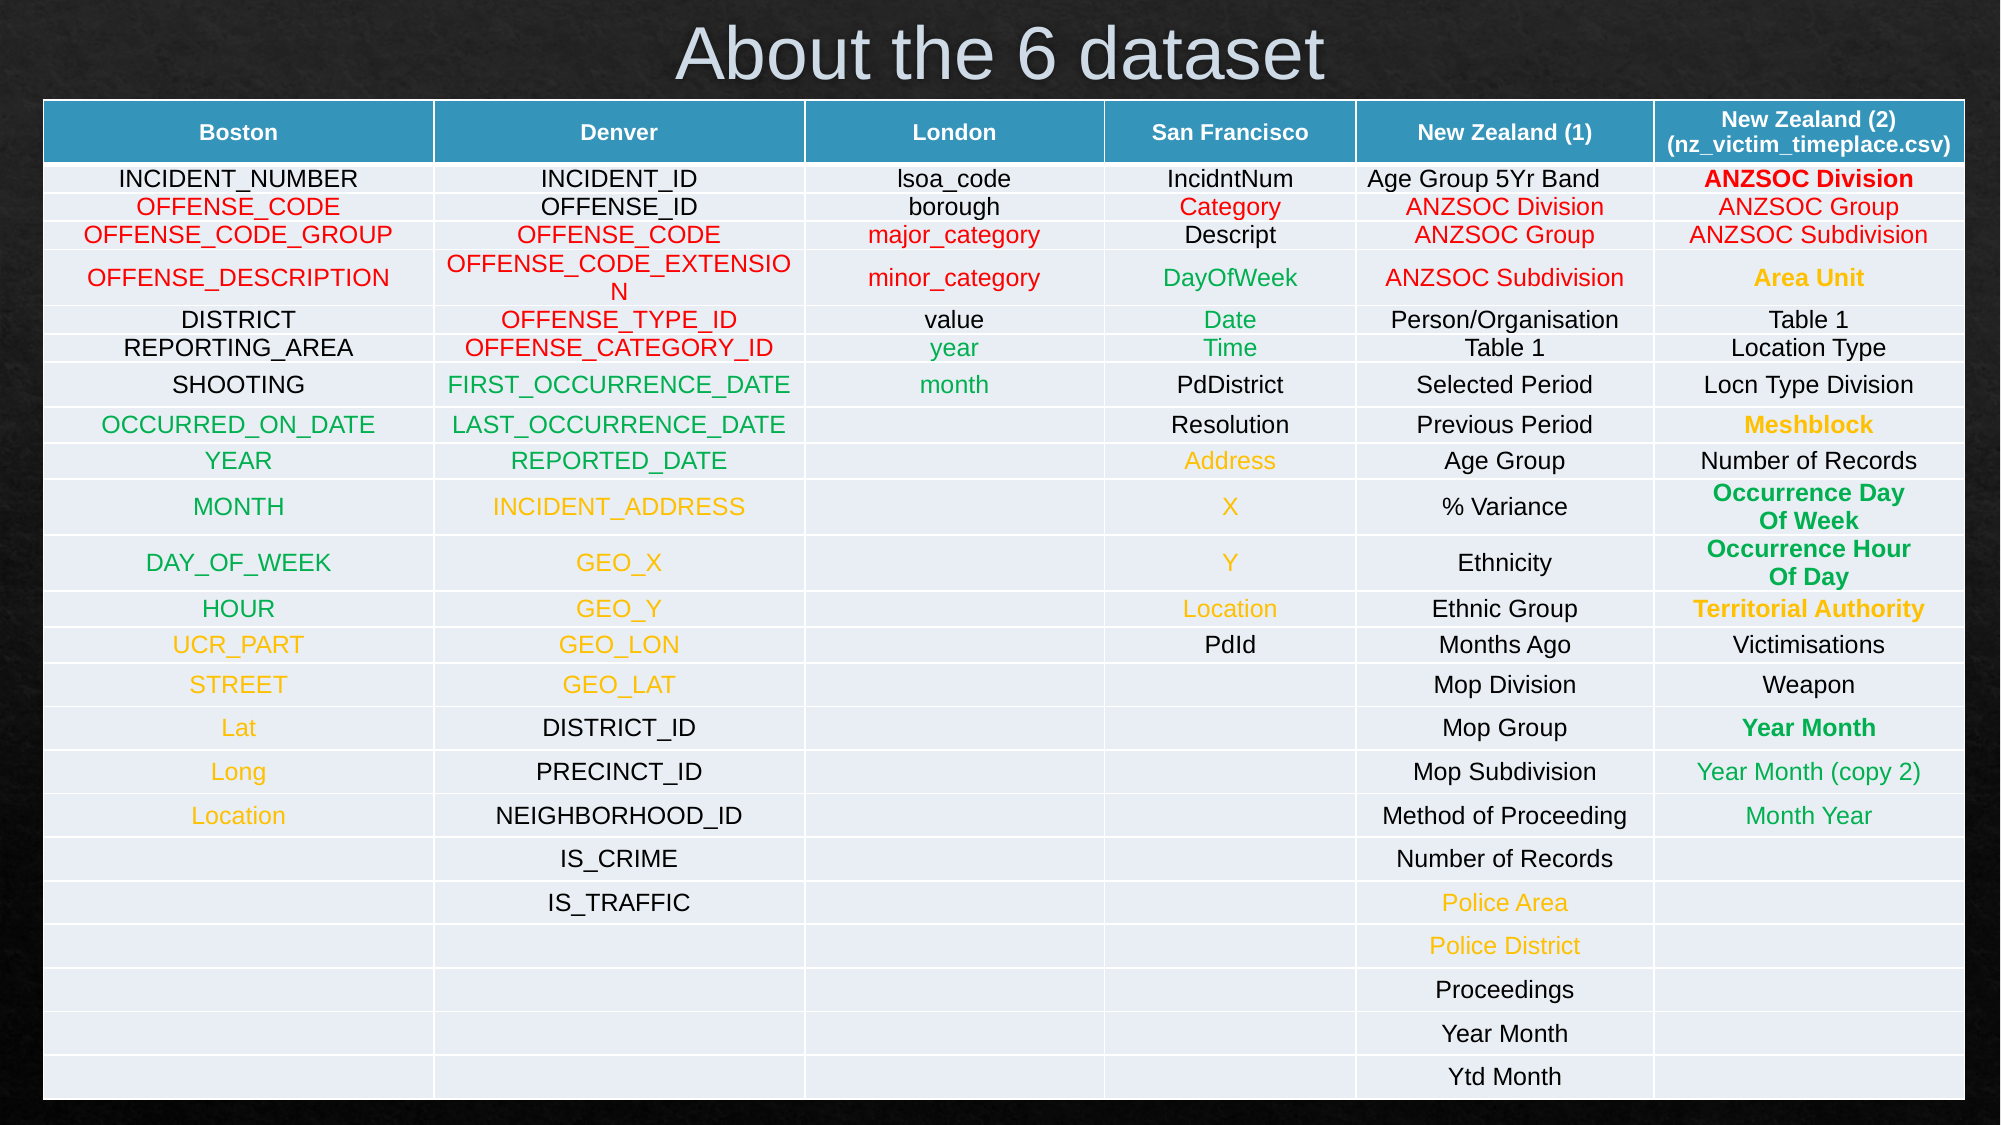

# About the 6 dataset
| Boston | Denver | London | San Francisco | New Zealand (1) | New Zealand (2) (nz\_victim\_timeplace.csv) |
| --- | --- | --- | --- | --- | --- |
| INCIDENT\_NUMBER | INCIDENT\_ID​ | lsoa\_code​ | IncidntNum​ | Age Group 5Yr Band | ANZSOC Division​ |
| OFFENSE\_CODE​ | OFFENSE\_ID​ | borough​ | Category​ | ANZSOC Division​ | ANZSOC Group​ |
| OFFENSE\_CODE\_GROUP​ | OFFENSE\_CODE​ | major\_category​ | Descript​ | ANZSOC Group​ | ANZSOC Subdivision​ |
| OFFENSE\_DESCRIPTION​ | OFFENSE\_CODE\_EXTENSION​ | minor\_category​ | DayOfWeek​ | ANZSOC Subdivision​ | Area Unit​ |
| DISTRICT​ | OFFENSE\_TYPE\_ID​ | value​ | Date​ | Person/Organisation​ | Table 1​ |
| REPORTING\_AREA​ | OFFENSE\_CATEGORY\_ID​ | year​ | Time​ | Table 1​ | Location Type​ |
| SHOOTING​ | FIRST\_OCCURRENCE\_DATE​ | month​ | PdDistrict​ | Selected Period​ | Locn Type Division​ |
| OCCURRED\_ON\_DATE​ | LAST\_OCCURRENCE\_DATE​ | ​ | Resolution​ | Previous Period​ | Meshblock​ |
| YEAR​ | REPORTED\_DATE​ | ​ | Address​ | Age Group​ | Number of Records​ |
| MONTH​ | INCIDENT\_ADDRESS​ | ​ | X​ | % Variance​ | Occurrence Day Of Week​ |
| DAY\_OF\_WEEK​ | GEO\_X​ | ​ | Y​ | Ethnicity​ | Occurrence Hour Of Day​ |
| HOUR​ | GEO\_Y​ | ​ | Location​ | Ethnic Group​ | Territorial Authority​ |
| UCR\_PART​ | GEO\_LON​ | ​ | PdId​ | Months Ago​ | Victimisations​ |
| STREET​ | GEO\_LAT​ |  |  | Mop Division​ | Weapon​ |
| Lat​ | DISTRICT\_ID​ |  |  | Mop Group​ | Year Month​ |
| Long​ | PRECINCT\_ID​ |  |  | Mop Subdivision​ | Year Month (copy 2)​ |
| Location​ | NEIGHBORHOOD\_ID​ |  |  | Method of Proceeding​ | Month Year​ |
|  | IS\_CRIME​ |  |  | Number of Records​ |  |
|  | IS\_TRAFFIC​ |  |  | Police Area​ |  |
|  | ​ |  |  | Police District​ |  |
|  |  |  |  | Proceedings​ |  |
|  |  |  |  | Year Month​ |  |
|  |  |  |  | Ytd Month​ |  |